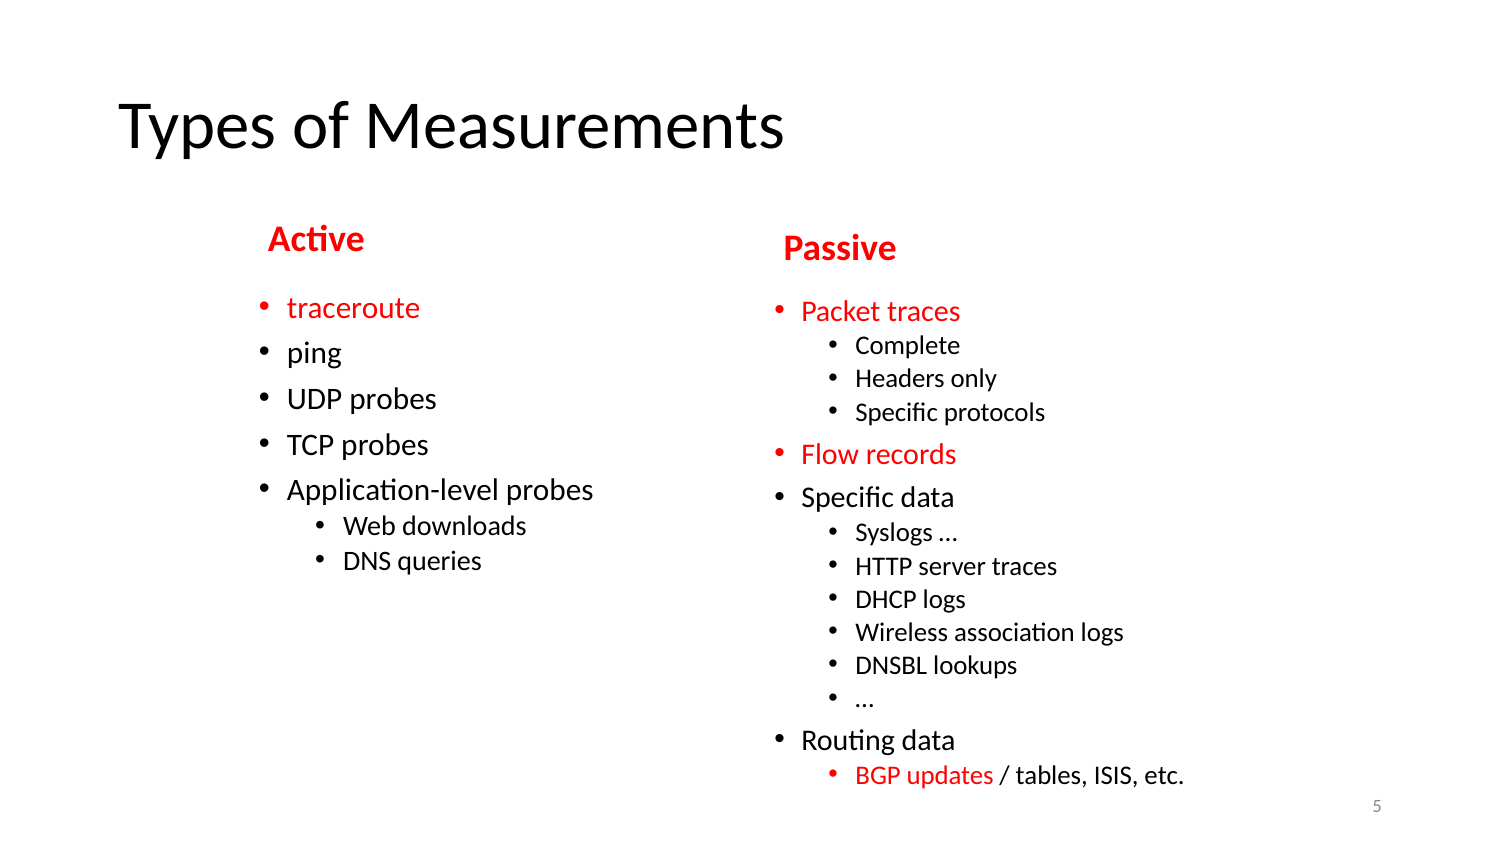

# Types of Measurements

Active
Passive
traceroute
ping
UDP probes
TCP probes
Application-level probes
Web downloads
DNS queries
Packet traces
Complete
Headers only
Specific protocols
Flow records
Specific data
Syslogs …
HTTP server traces
DHCP logs
Wireless association logs
DNSBL lookups
…
Routing data
BGP updates / tables, ISIS, etc.

5